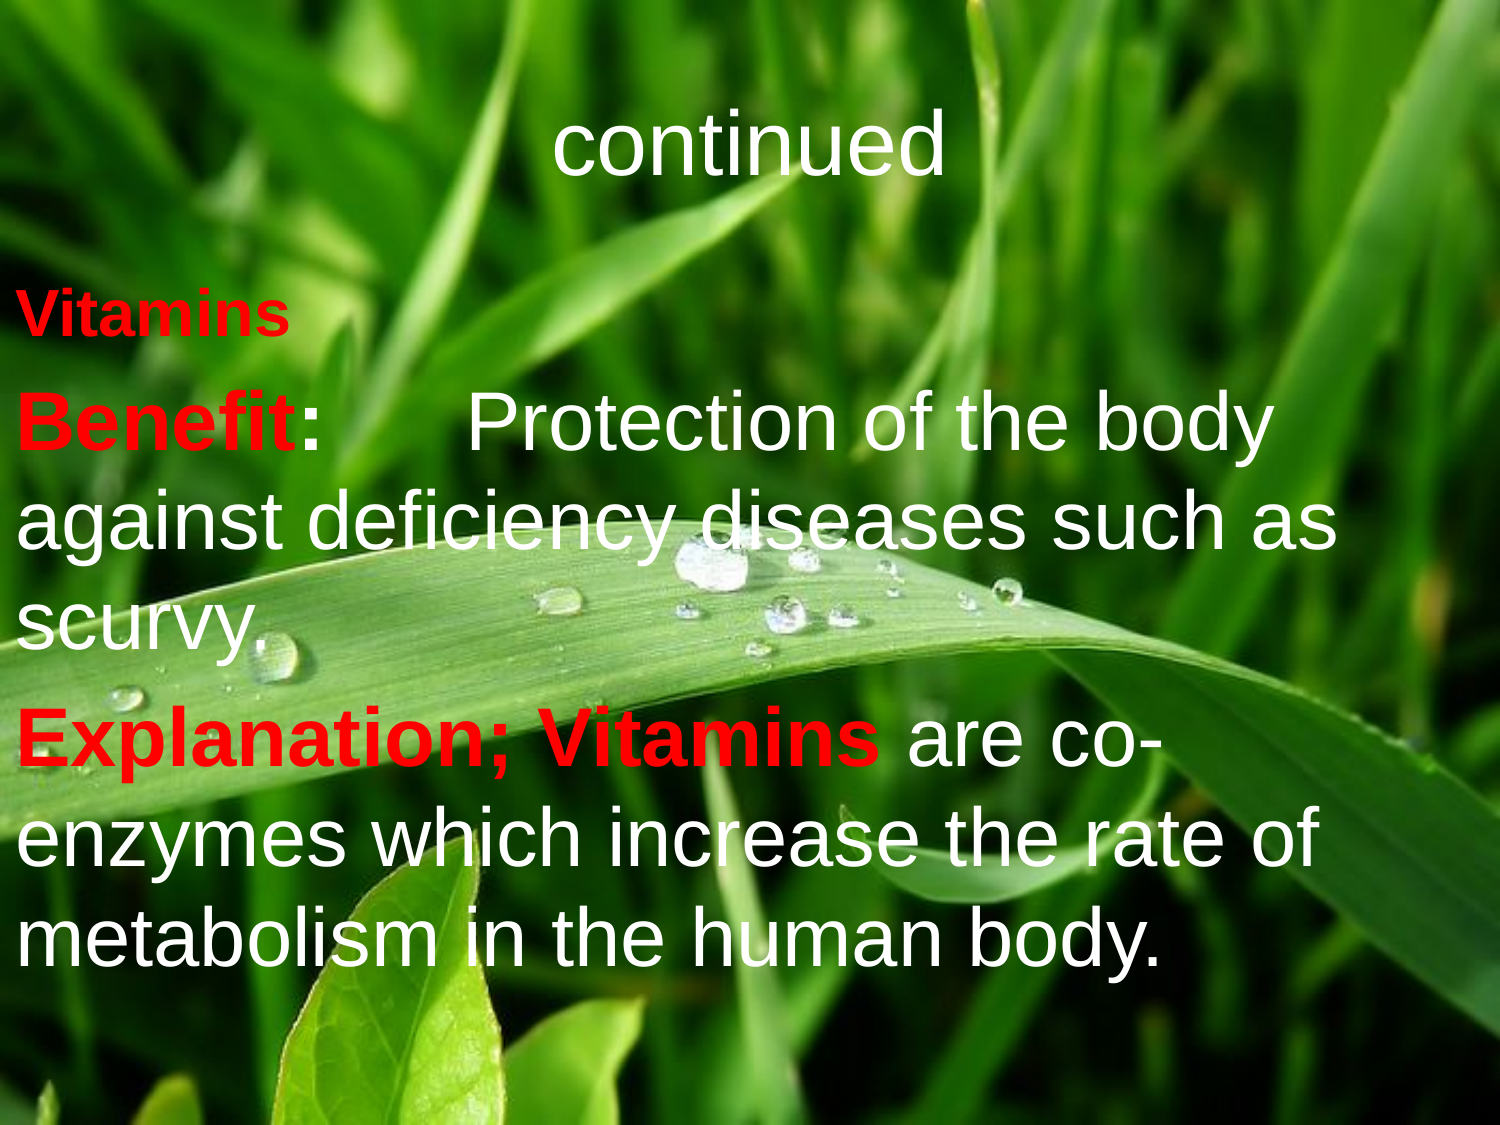

# continued
Vitamins
Benefit:	Protection of the body against deficiency diseases such as scurvy.
Explanation; Vitamins are co-enzymes which increase the rate of metabolism in the human body.